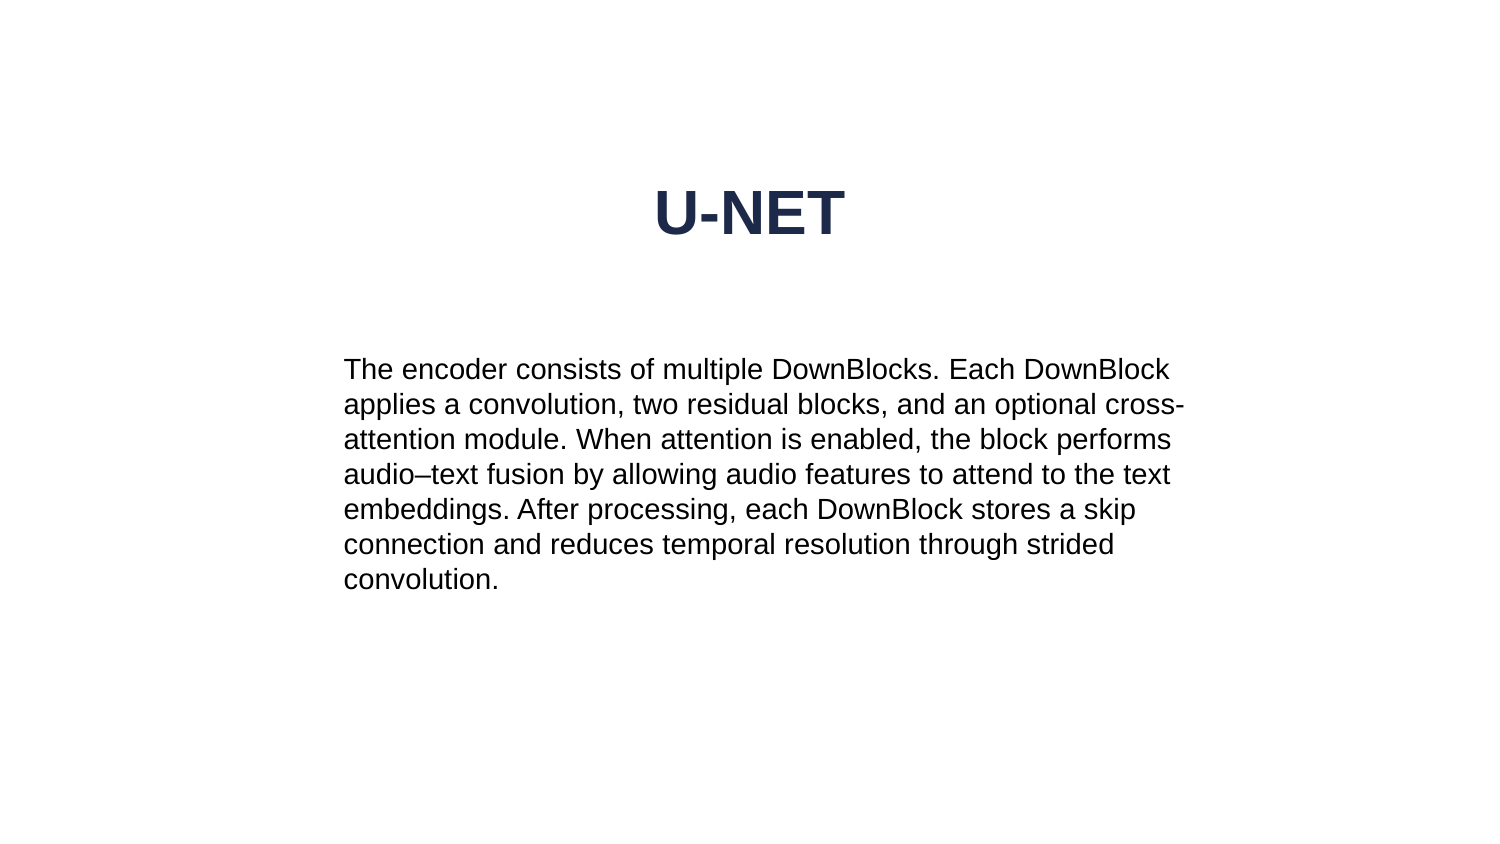

U-NET
The encoder consists of multiple DownBlocks. Each DownBlock applies a convolution, two residual blocks, and an optional cross-attention module. When attention is enabled, the block performs audio–text fusion by allowing audio features to attend to the text embeddings. After processing, each DownBlock stores a skip connection and reduces temporal resolution through strided convolution.